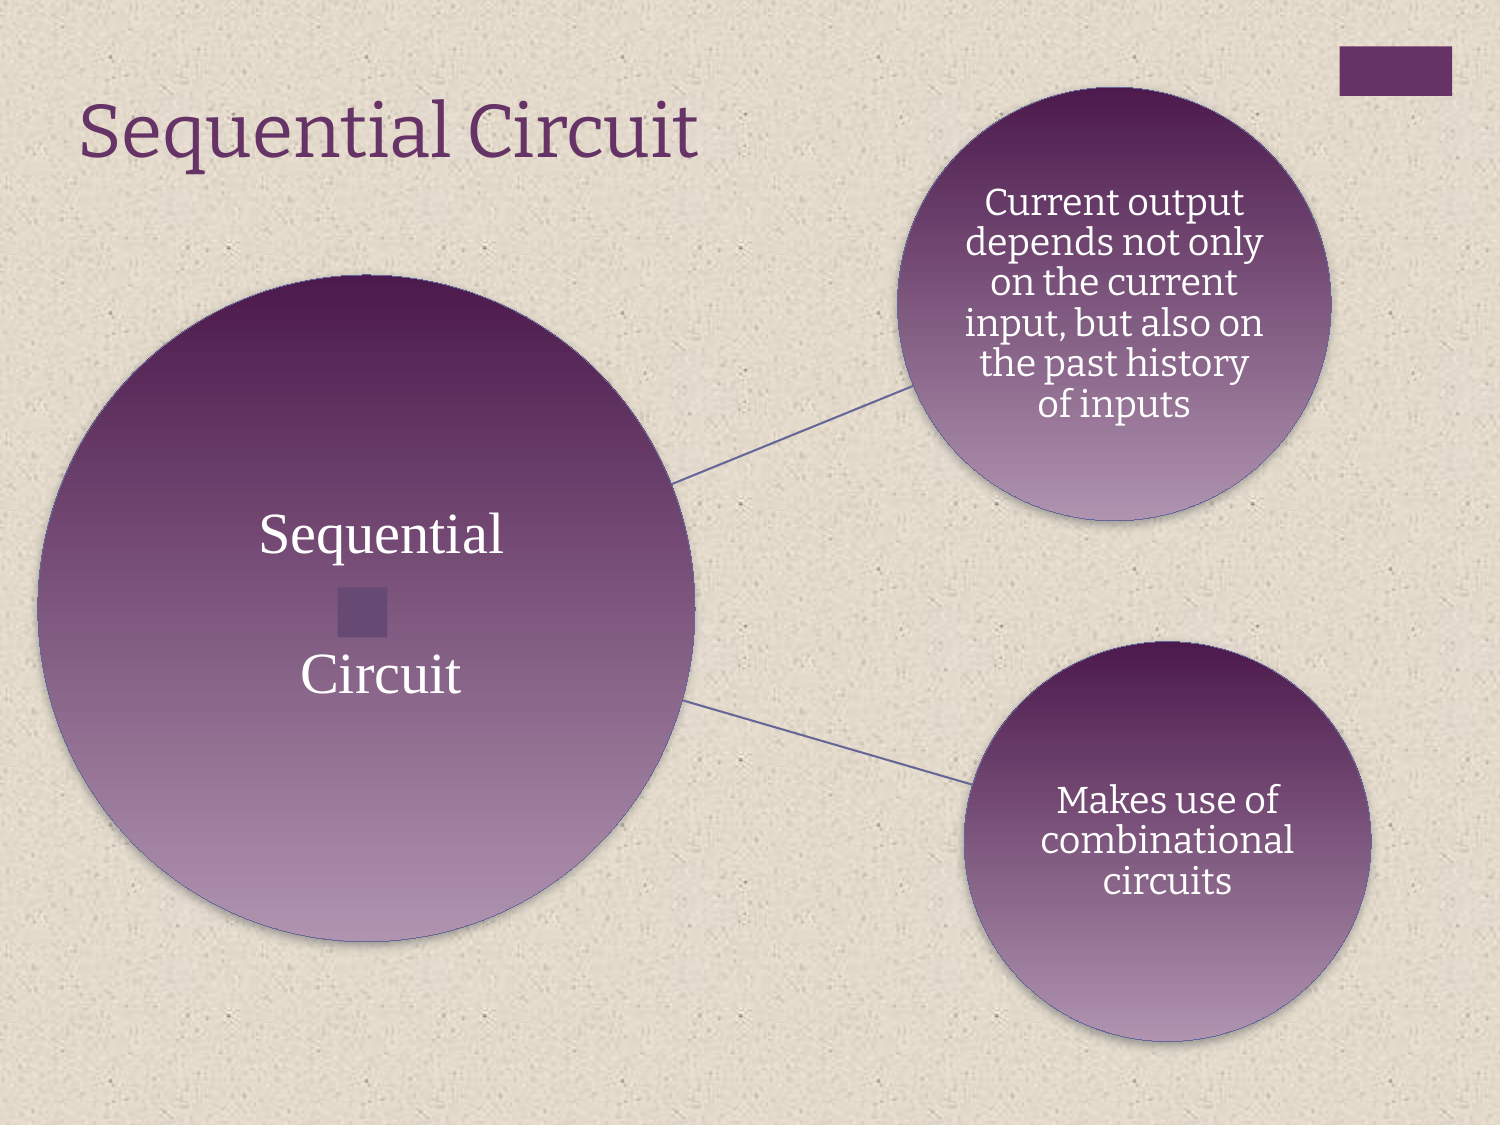

Sequential Circuit
Current output depends not only on the current input, but also on the past history of inputs
Makes use of combinational circuits
Sequential

Circuit